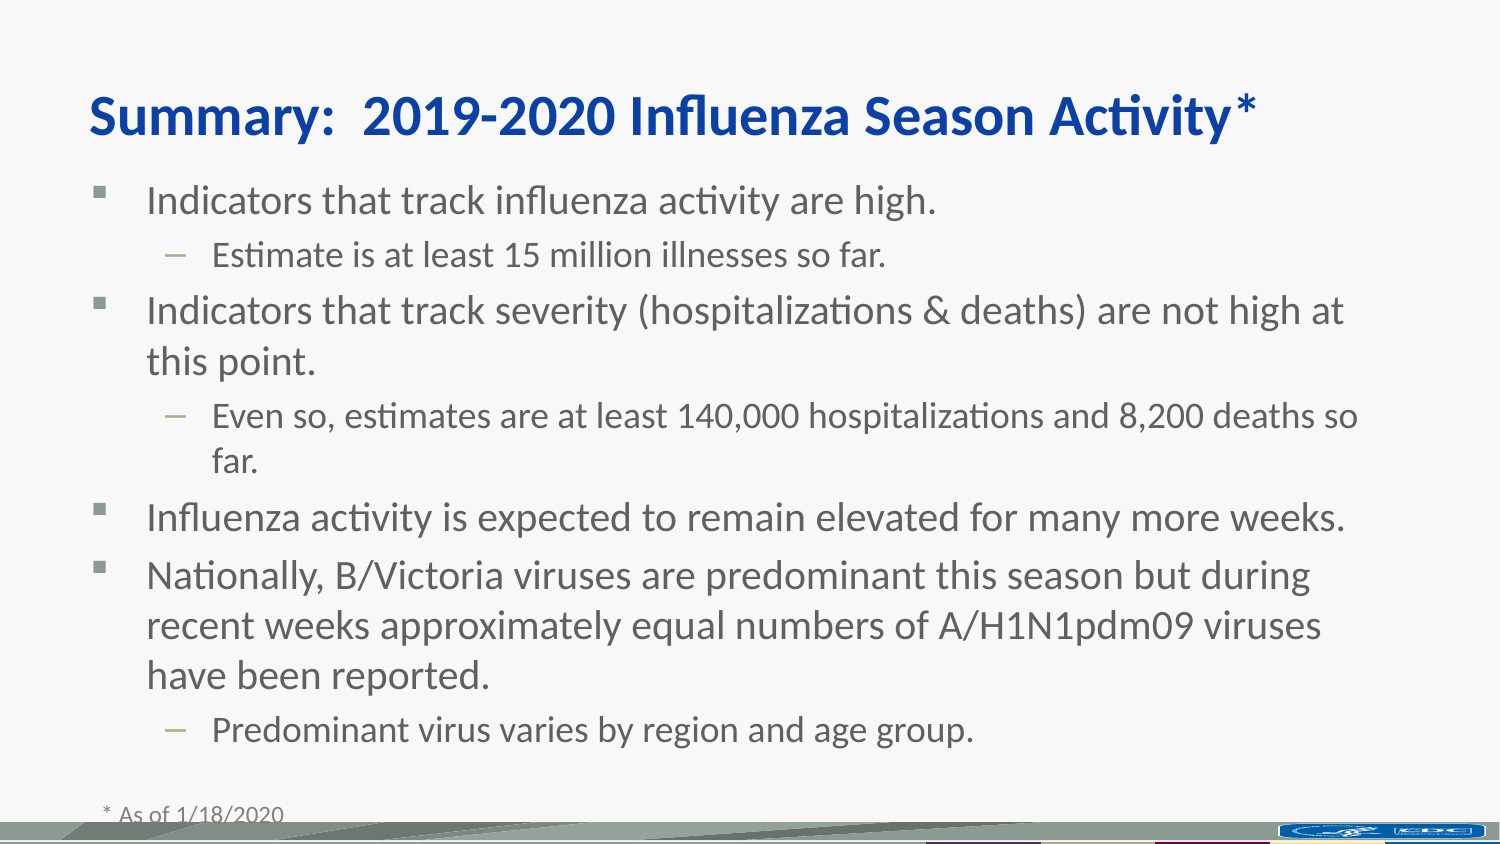

# Summary:  2019-2020 Influenza Season Activity*
Indicators that track influenza activity are high.
Estimate is at least 15 million illnesses so far.
Indicators that track severity (hospitalizations & deaths) are not high at this point.
Even so, estimates are at least 140,000 hospitalizations and 8,200 deaths so far.
Influenza activity is expected to remain elevated for many more weeks.
Nationally, B/Victoria viruses are predominant this season but during recent weeks approximately equal numbers of A/H1N1pdm09 viruses have been reported.
Predominant virus varies by region and age group.

* As of 1/18/2020